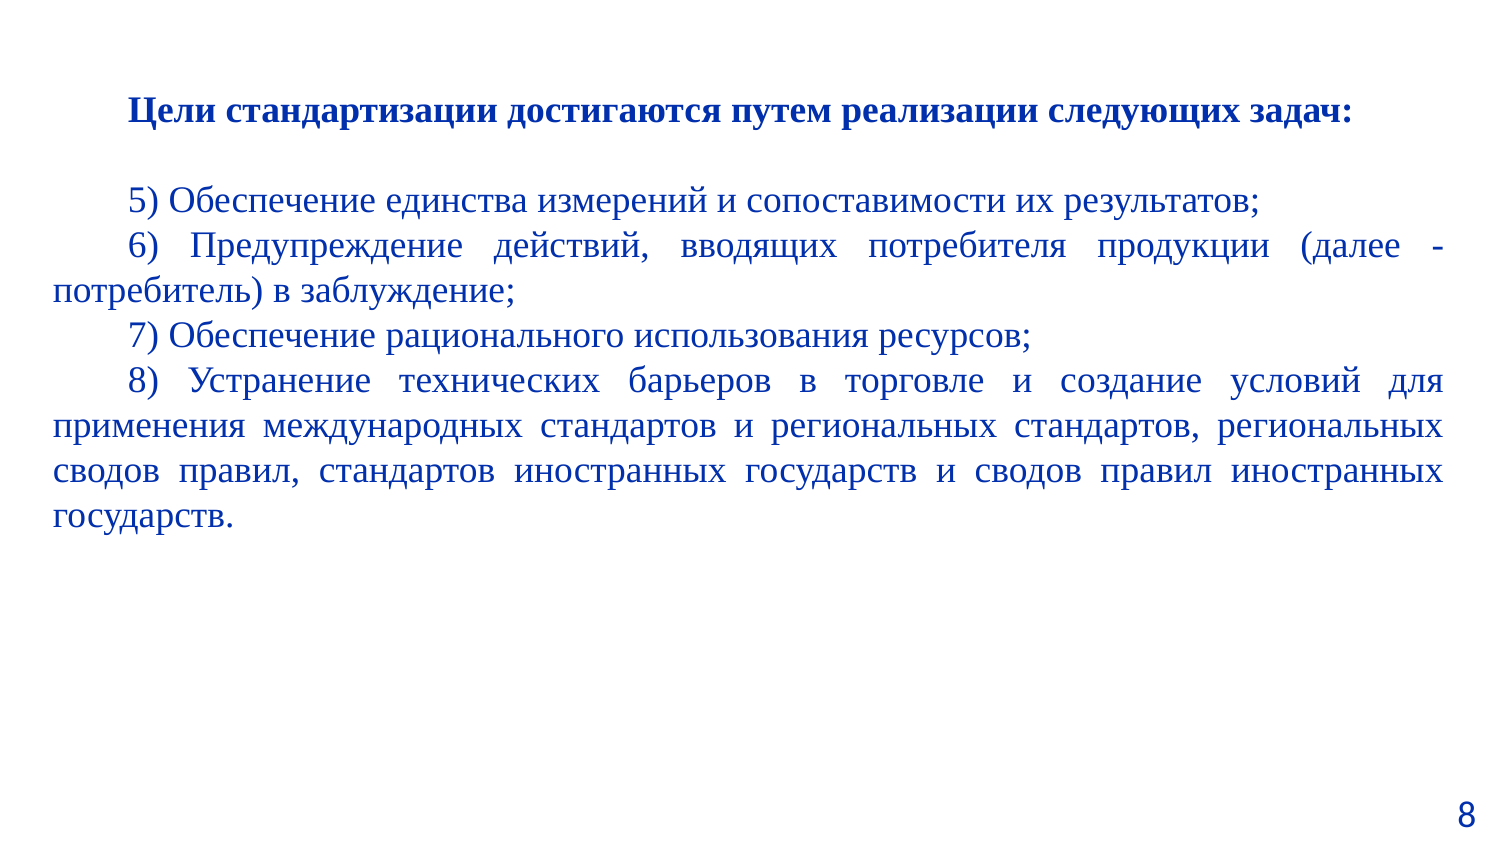

Цели стандартизации достигаются путем реализации следующих задач:

5) Обеспечение единства измерений и сопоставимости их результатов;
6) Предупреждение действий, вводящих потребителя продукции (далее - потребитель) в заблуждение;
7) Обеспечение рационального использования ресурсов;
8) Устранение технических барьеров в торговле и создание условий для применения международных стандартов и региональных стандартов, региональных сводов правил, стандартов иностранных государств и сводов правил иностранных государств.
    8